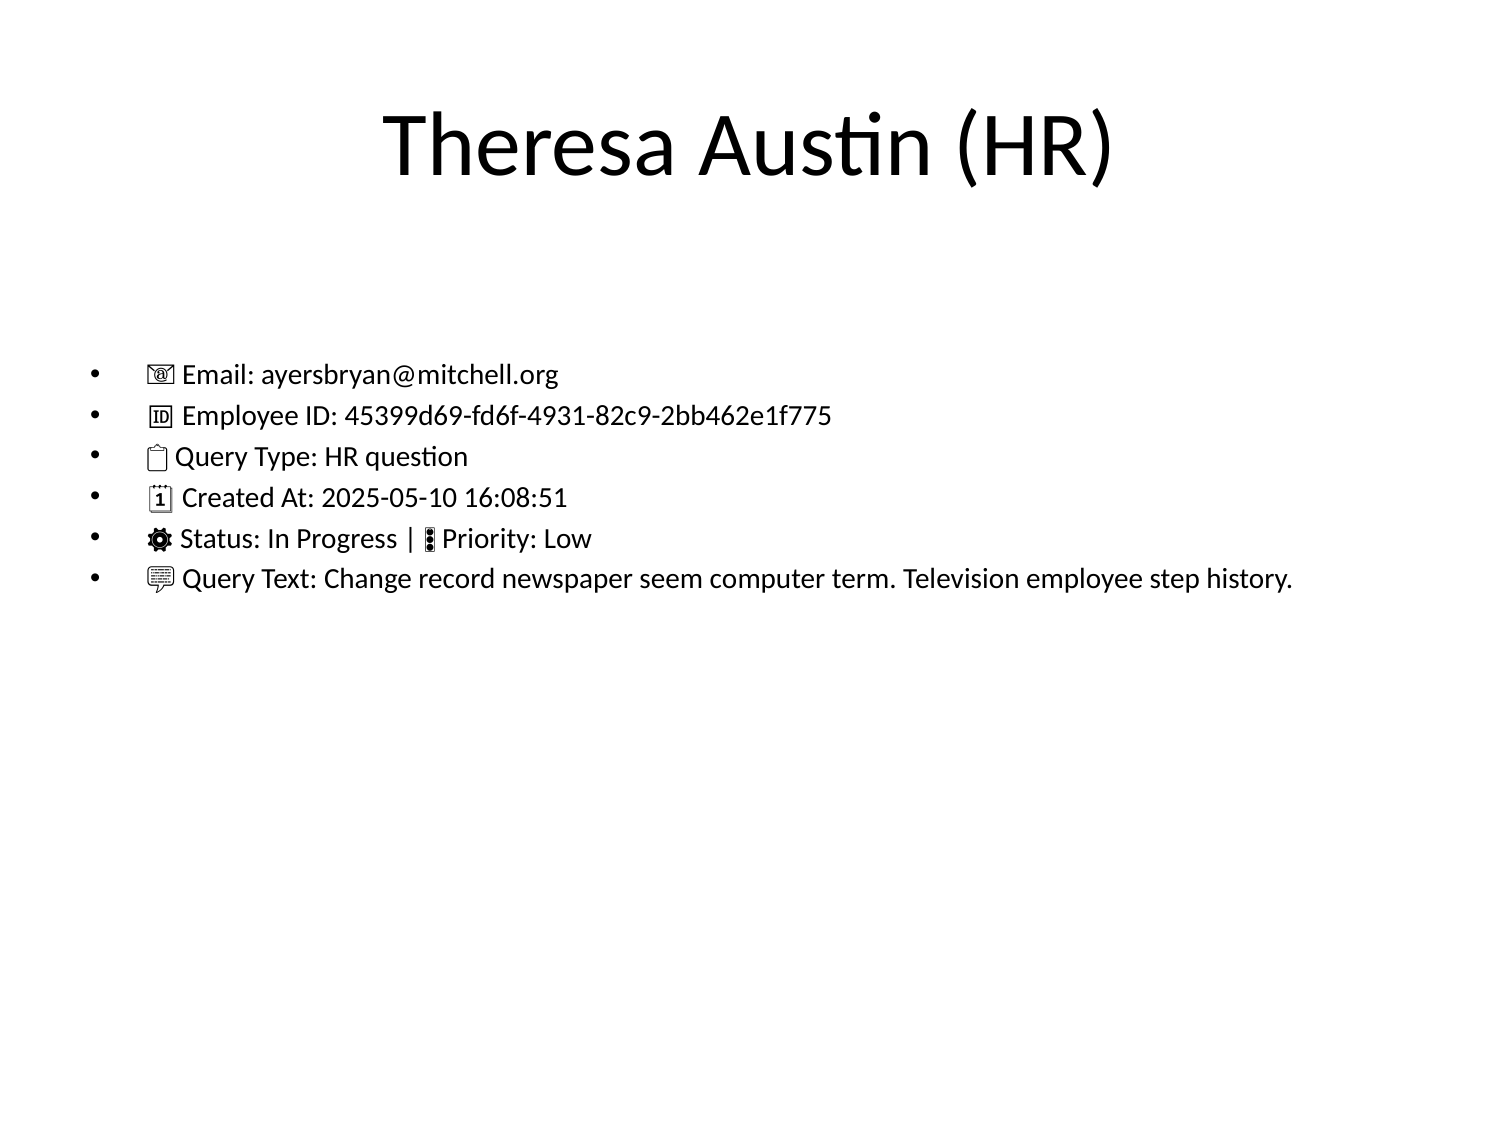

# Theresa Austin (HR)

📧 Email: ayersbryan@mitchell.org
🆔 Employee ID: 45399d69-fd6f-4931-82c9-2bb462e1f775
📋 Query Type: HR question
🗓 Created At: 2025-05-10 16:08:51
⚙ Status: In Progress | 🚦 Priority: Low
💬 Query Text: Change record newspaper seem computer term. Television employee step history.